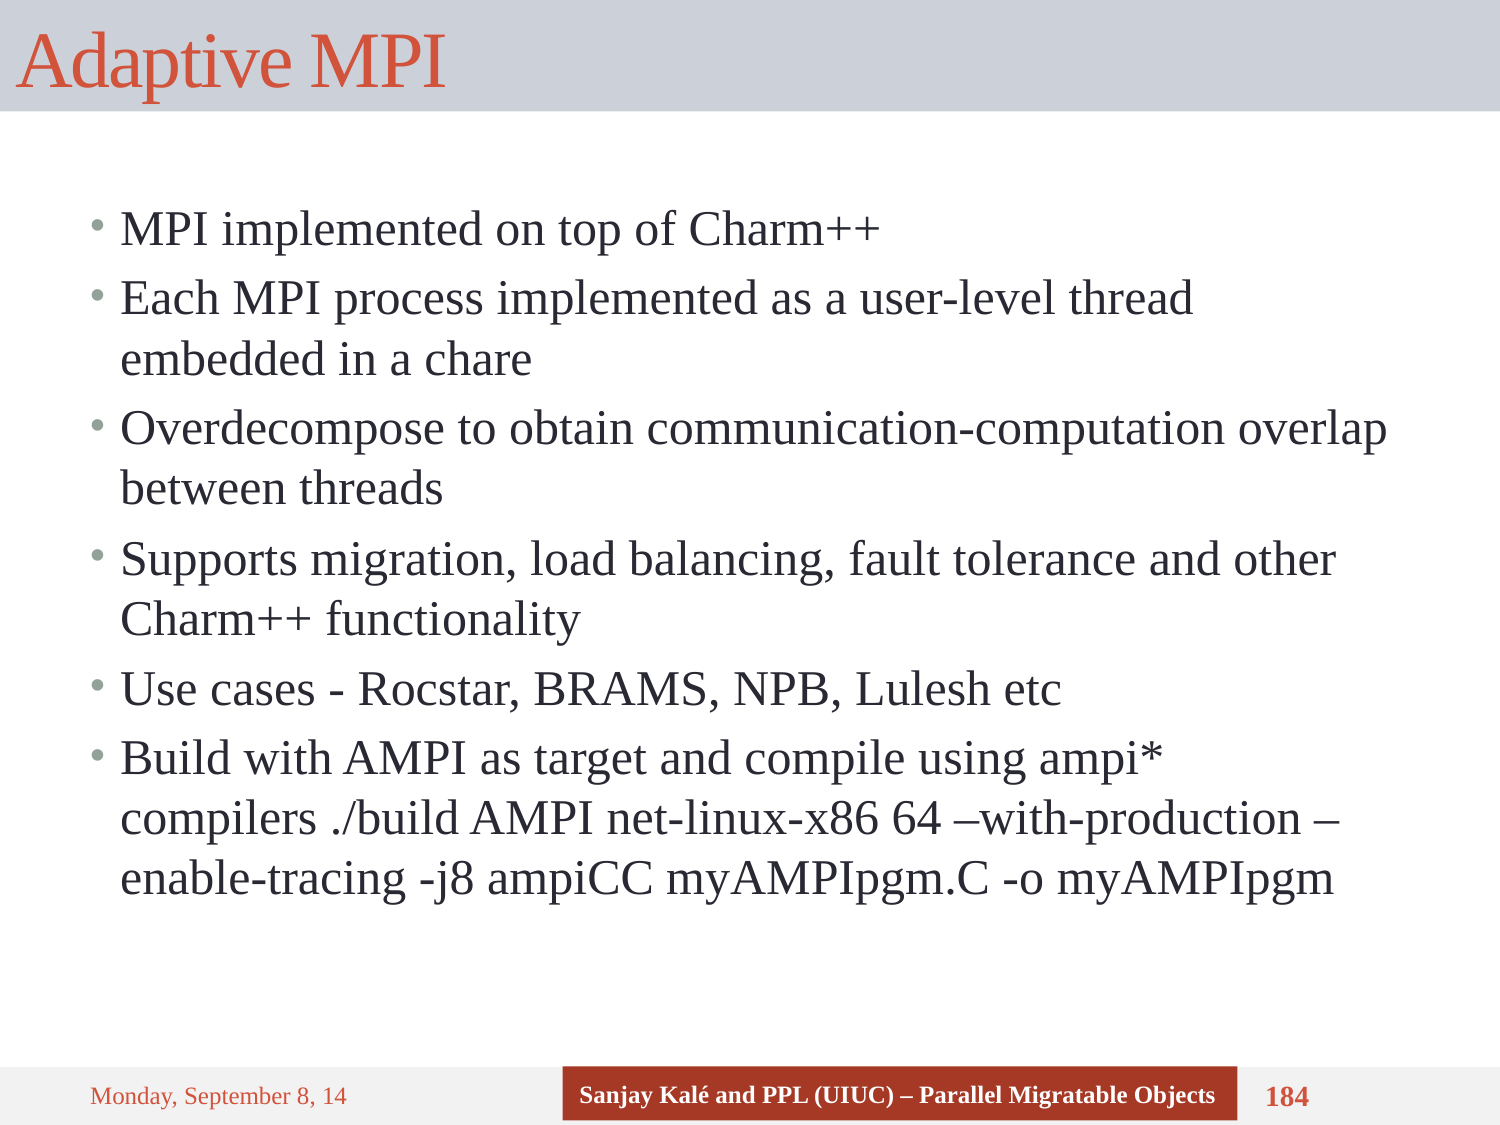

# Adaptive MPI
MPI implemented on top of Charm++
Each MPI process implemented as a user-level thread embedded in a chare
Overdecompose to obtain communication-computation overlap between threads
Supports migration, load balancing, fault tolerance and other Charm++ functionality
Use cases - Rocstar, BRAMS, NPB, Lulesh etc
Build with AMPI as target and compile using ampi* compilers ./build AMPI net-linux-x86 64 –with-production –enable-tracing -j8 ampiCC myAMPIpgm.C -o myAMPIpgm
Sanjay Kalé and PPL (UIUC) – Parallel Migratable Objects
Monday, September 8, 14
184